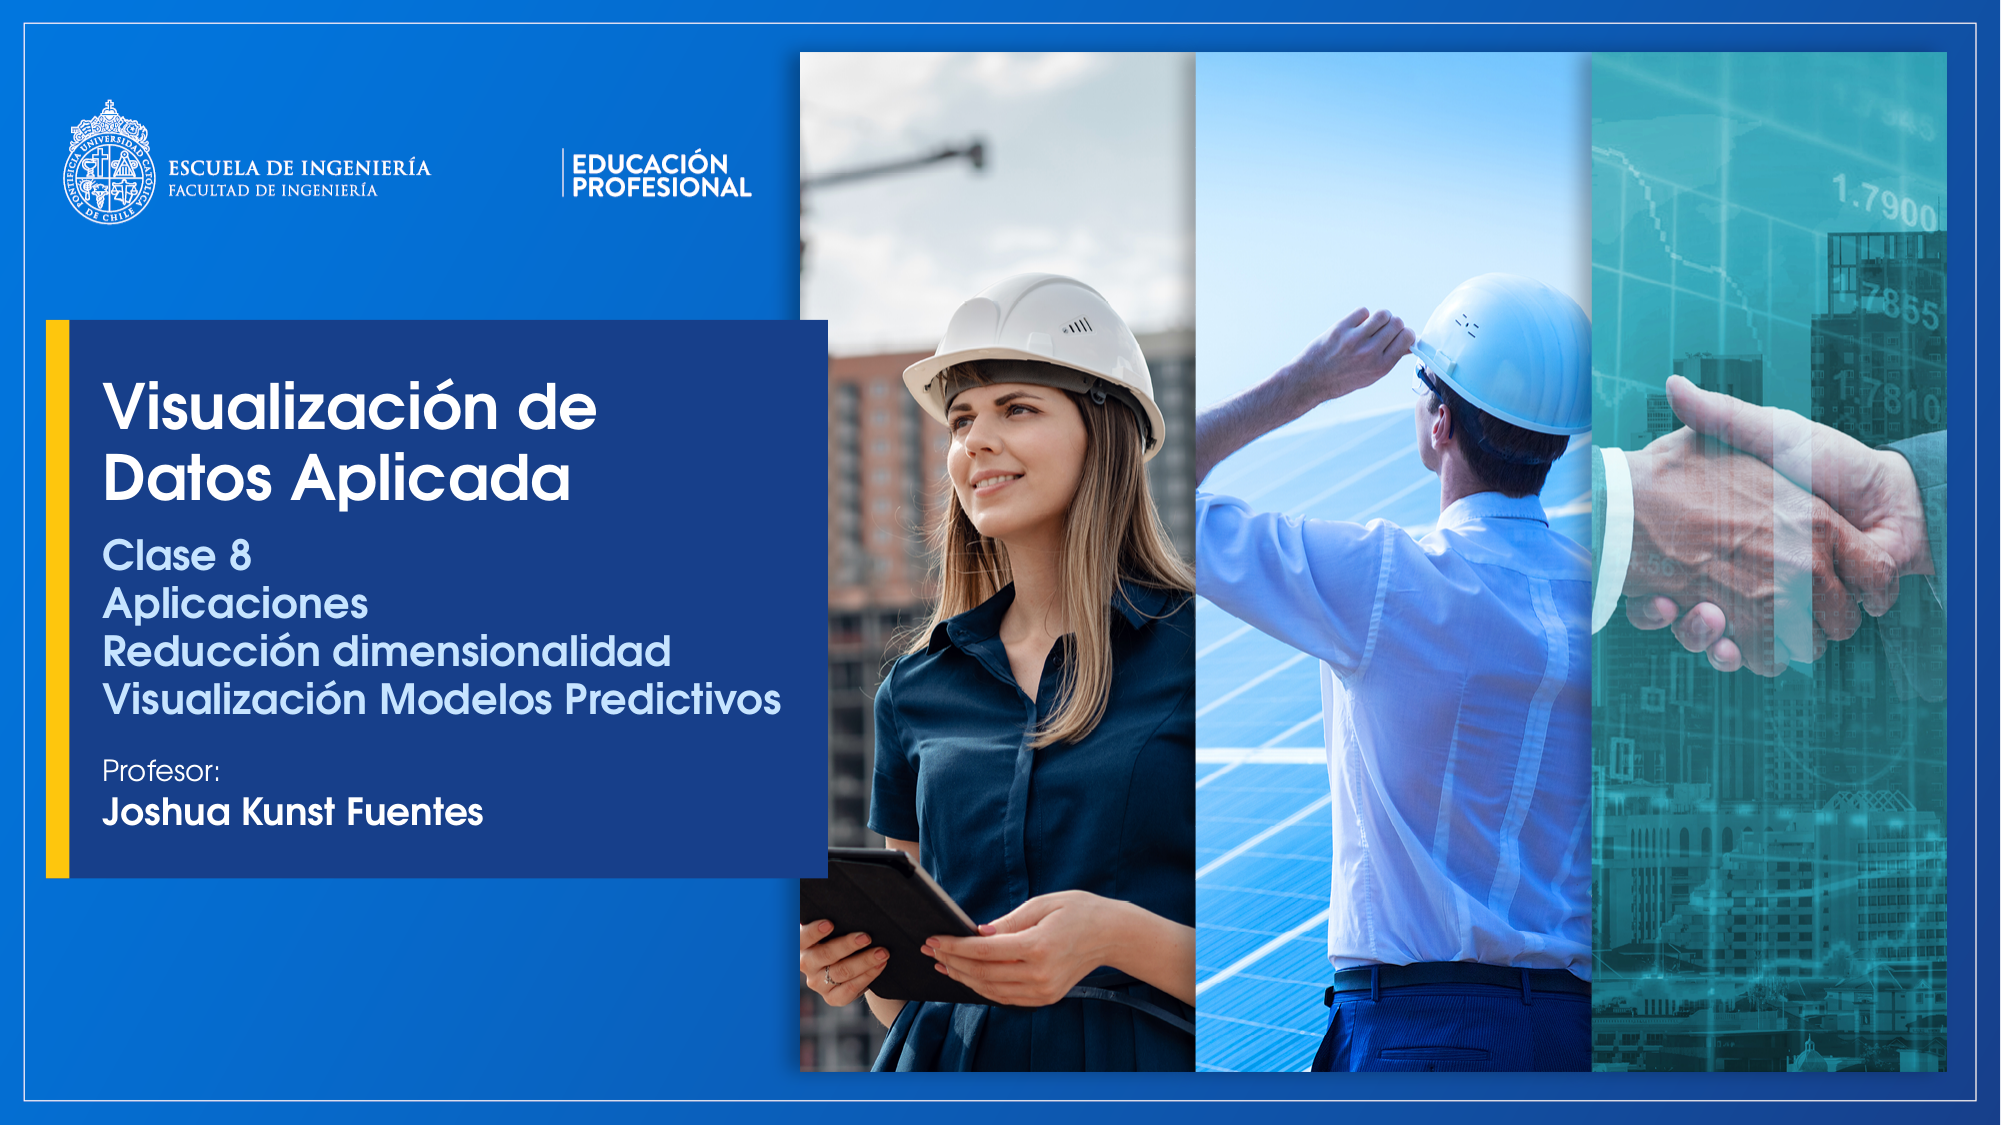

Visualización de Datos Aplicada
Clase 8
Aplicaciones
Reducción dimensionalidad
Visualización Modelos Predictivos
Profesor:
Joshua Kunst Fuentes